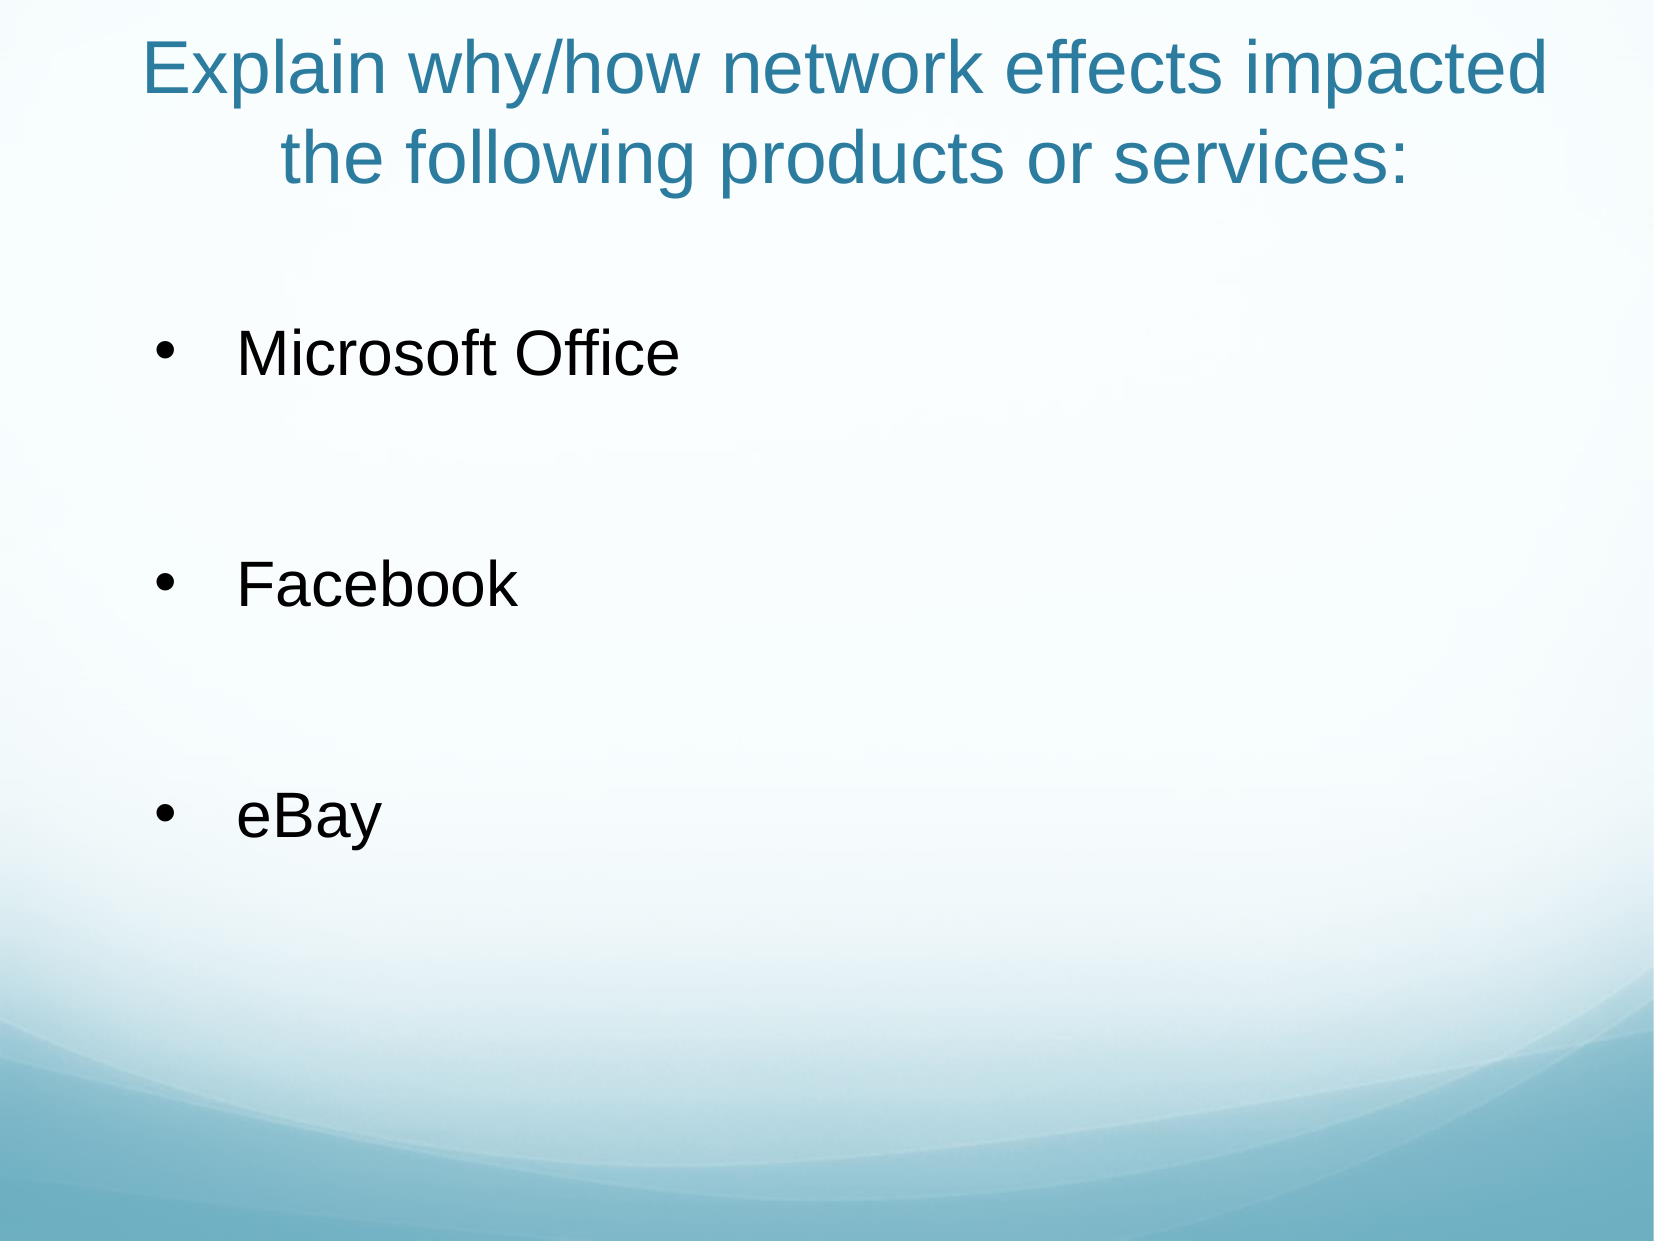

# Explain why/how network effects impacted the following products or services:
Microsoft Office

Facebook

eBay